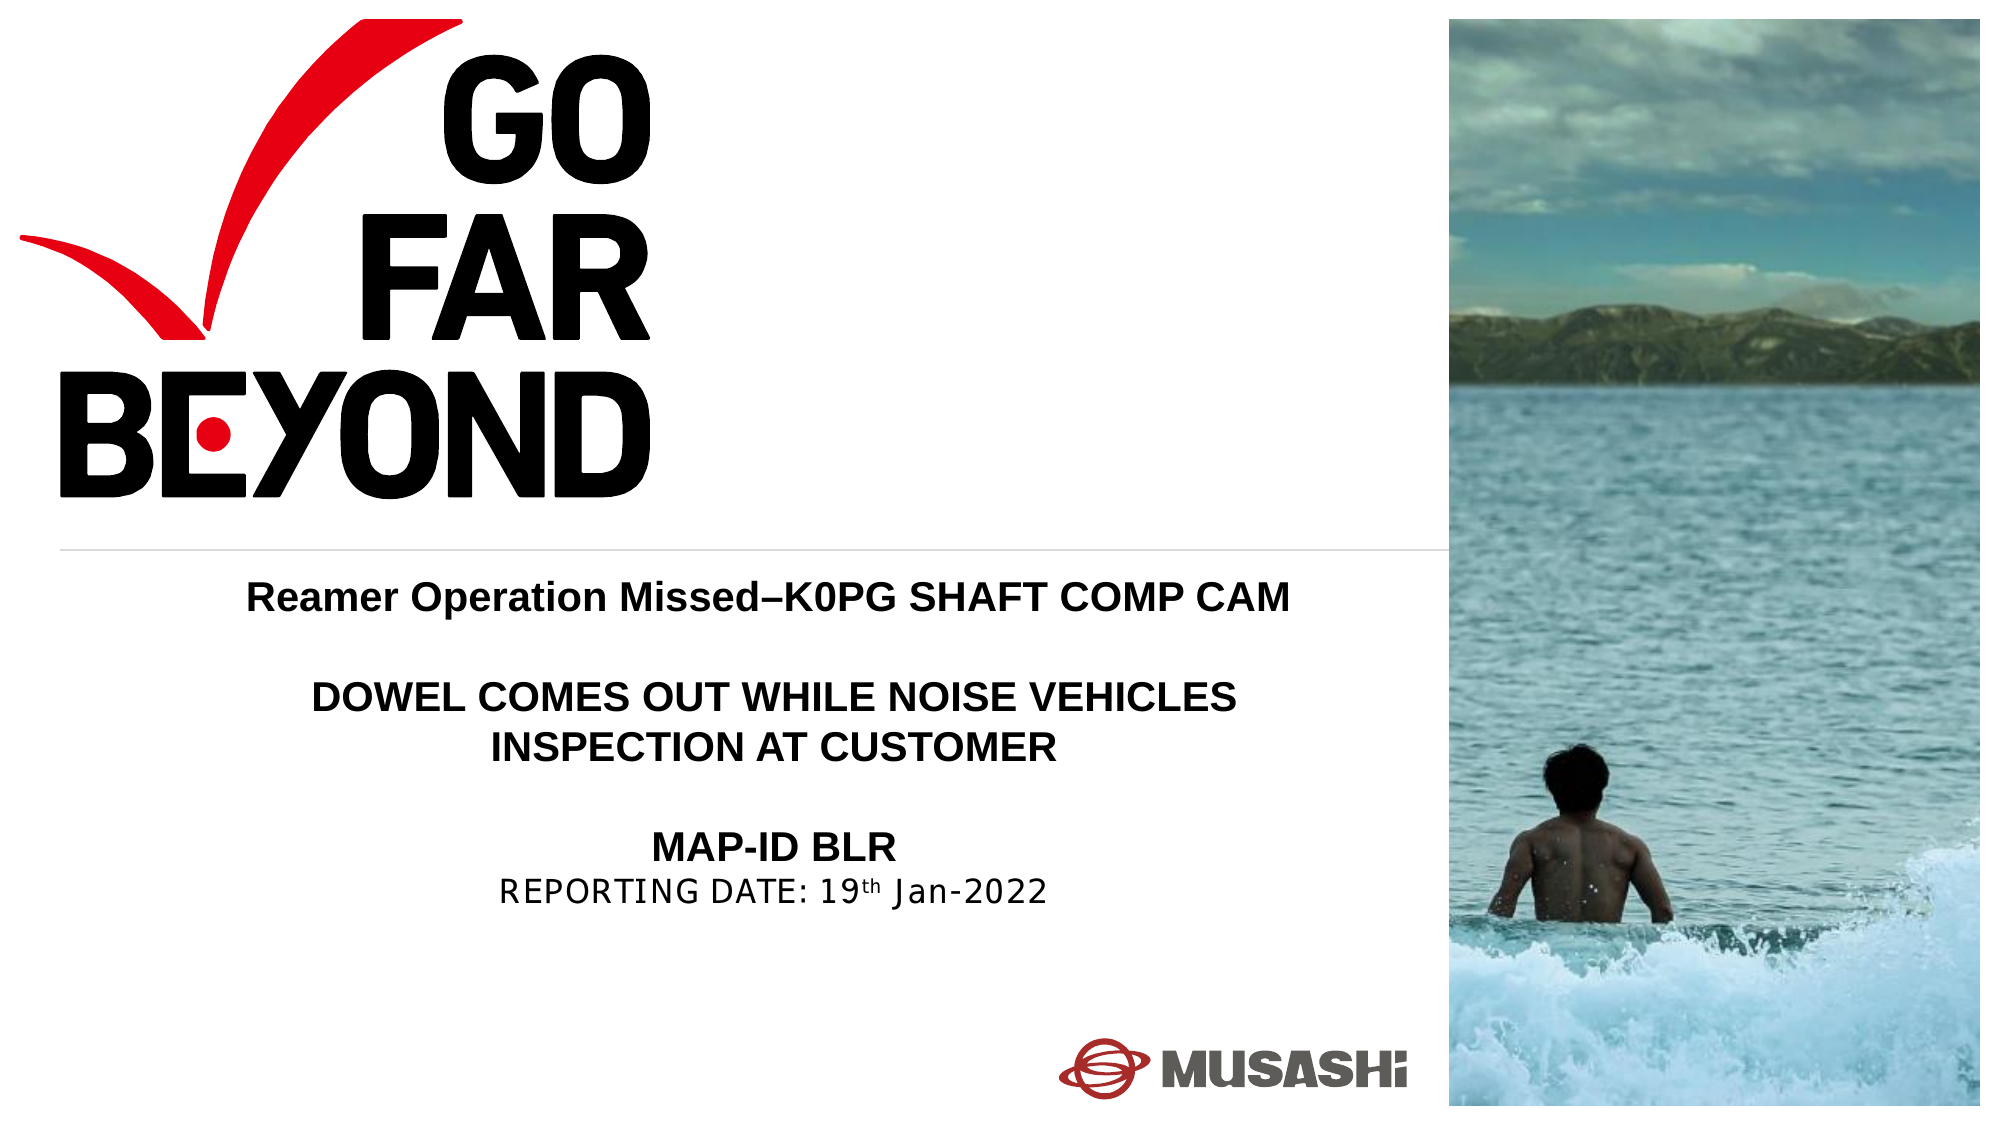

Reamer Operation Missed–K0PG SHAFT COMP CAM

DOWEL COMES OUT WHILE NOISE VEHICLES INSPECTION AT CUSTOMER

MAP-ID BLR
REPORTING DATE: 19th Jan-2022